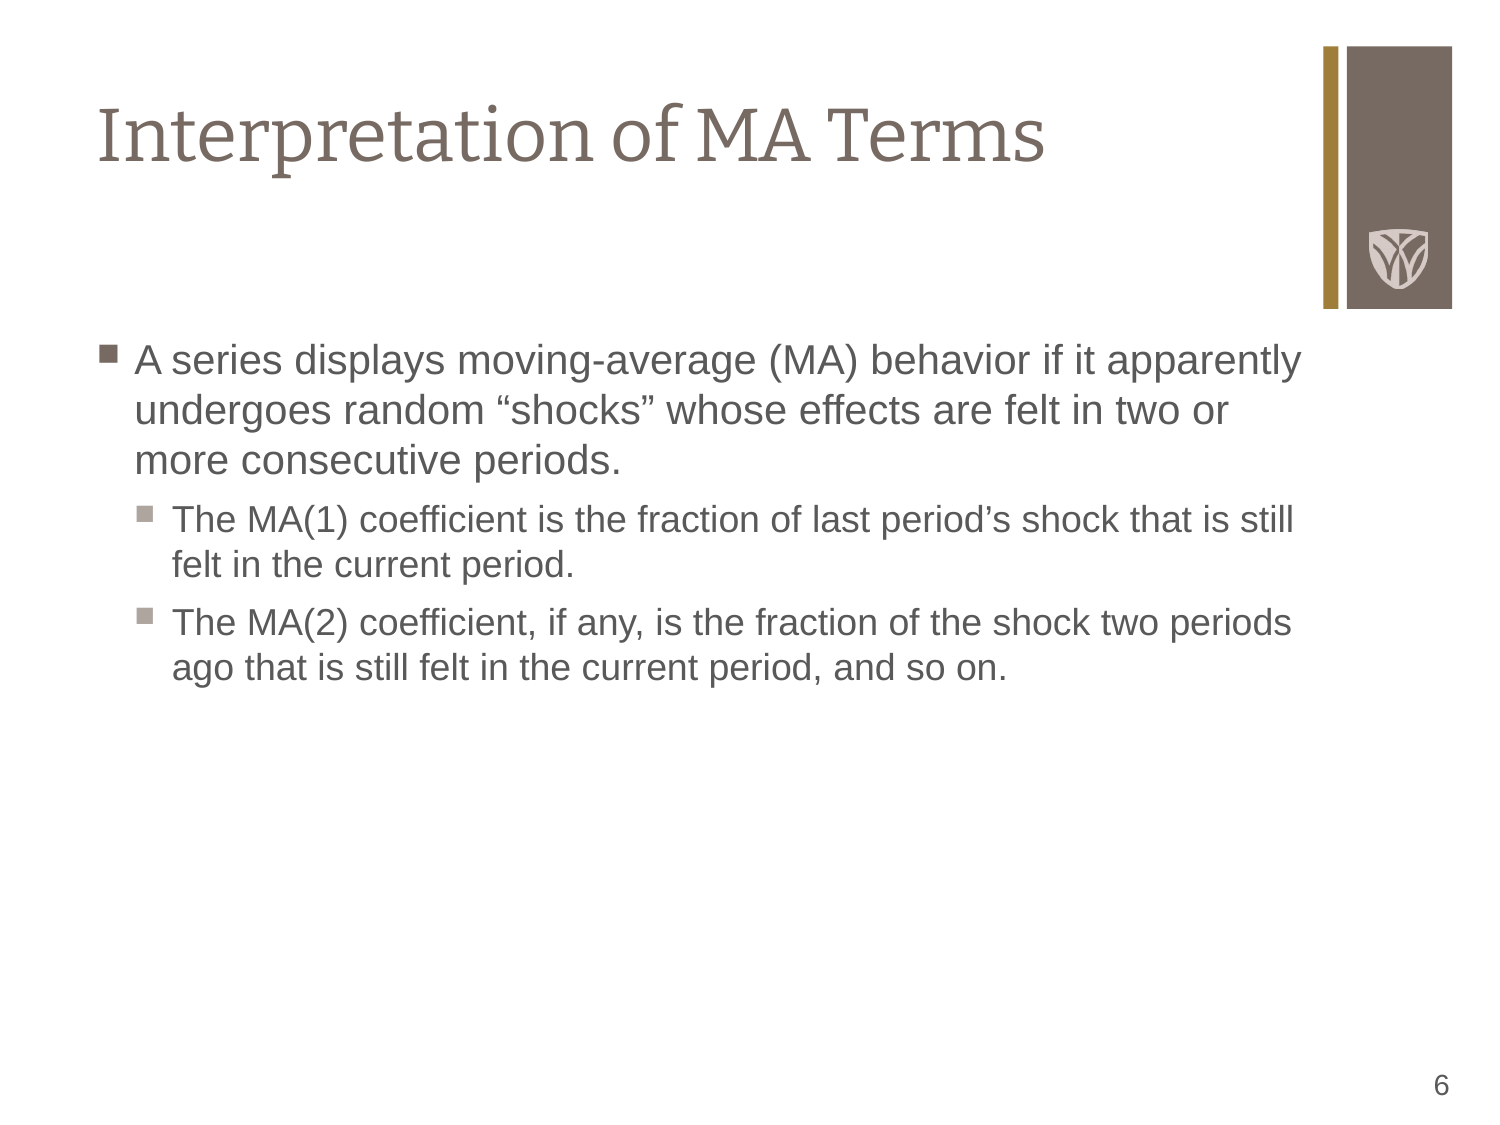

# Interpretation of MA Terms
A series displays moving-average (MA) behavior if it apparently undergoes random “shocks” whose effects are felt in two or more consecutive periods.
The MA(1) coefficient is the fraction of last period’s shock that is still felt in the current period.
The MA(2) coefficient, if any, is the fraction of the shock two periods ago that is still felt in the current period, and so on.
6